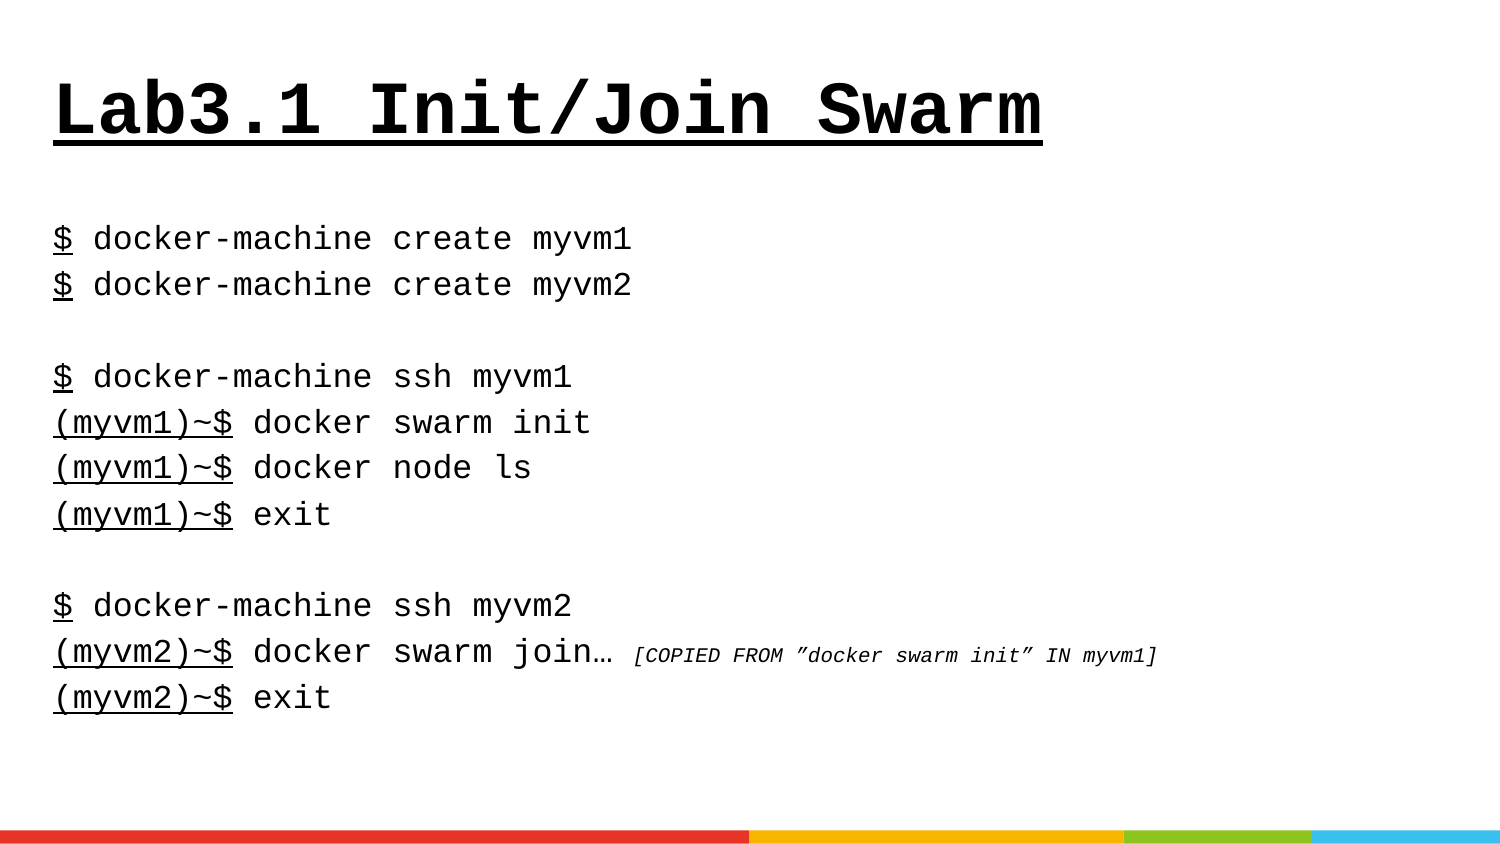

# Lab3.1 Init/Join Swarm
$ docker-machine create myvm1
$ docker-machine create myvm2

$ docker-machine ssh myvm1
(myvm1)~$ docker swarm init
(myvm1)~$ docker node ls
(myvm1)~$ exit

$ docker-machine ssh myvm2
(myvm2)~$ docker swarm join… [COPIED FROM ”docker swarm init” IN myvm1]
(myvm2)~$ exit